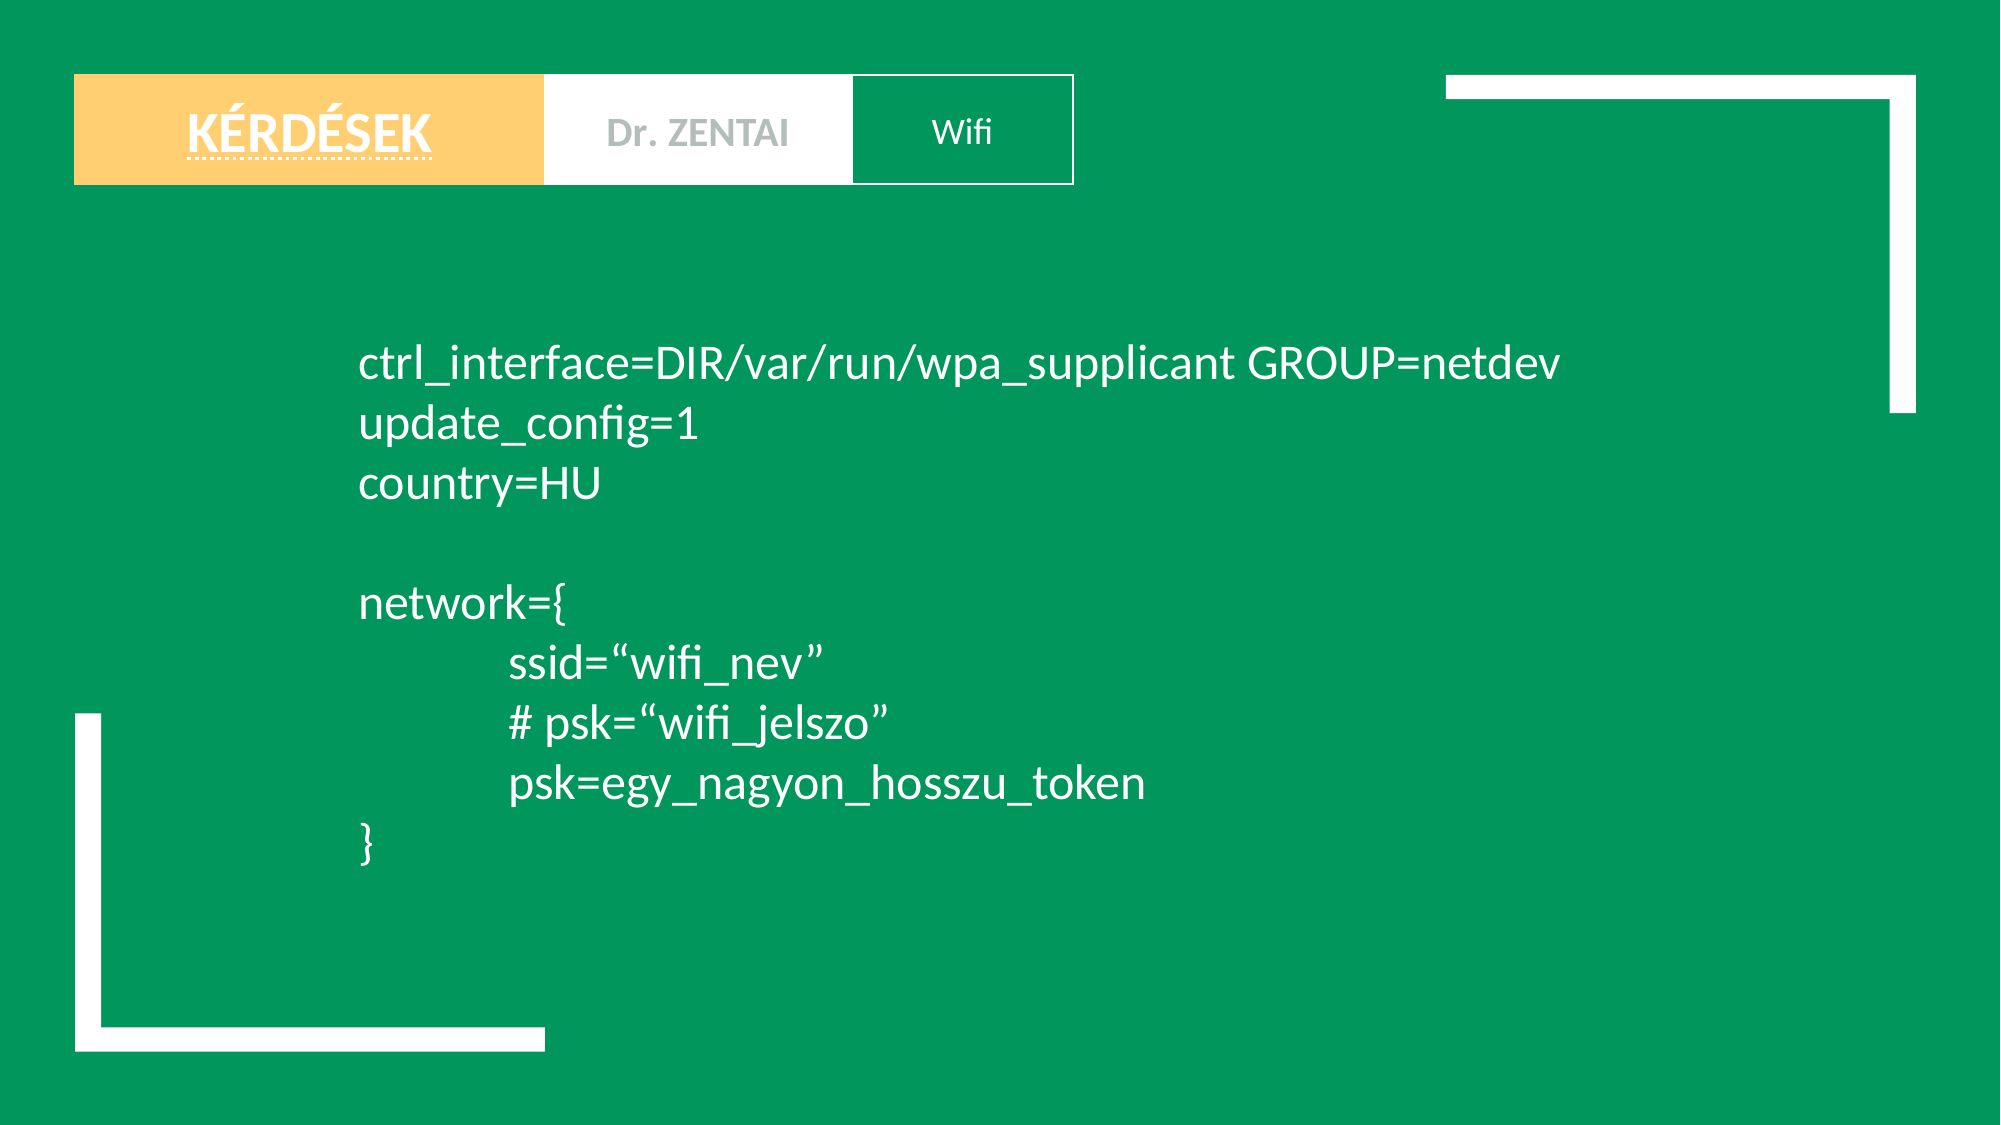

Dr. ZENTAI
Wifi
Kérdések

ctrl_interface=DIR/var/run/wpa_supplicant GROUP=netdev
update_config=1
country=HU

network={
	ssid=“wifi_nev”
	# psk=“wifi_jelszo”
	psk=egy_nagyon_hosszu_token
}